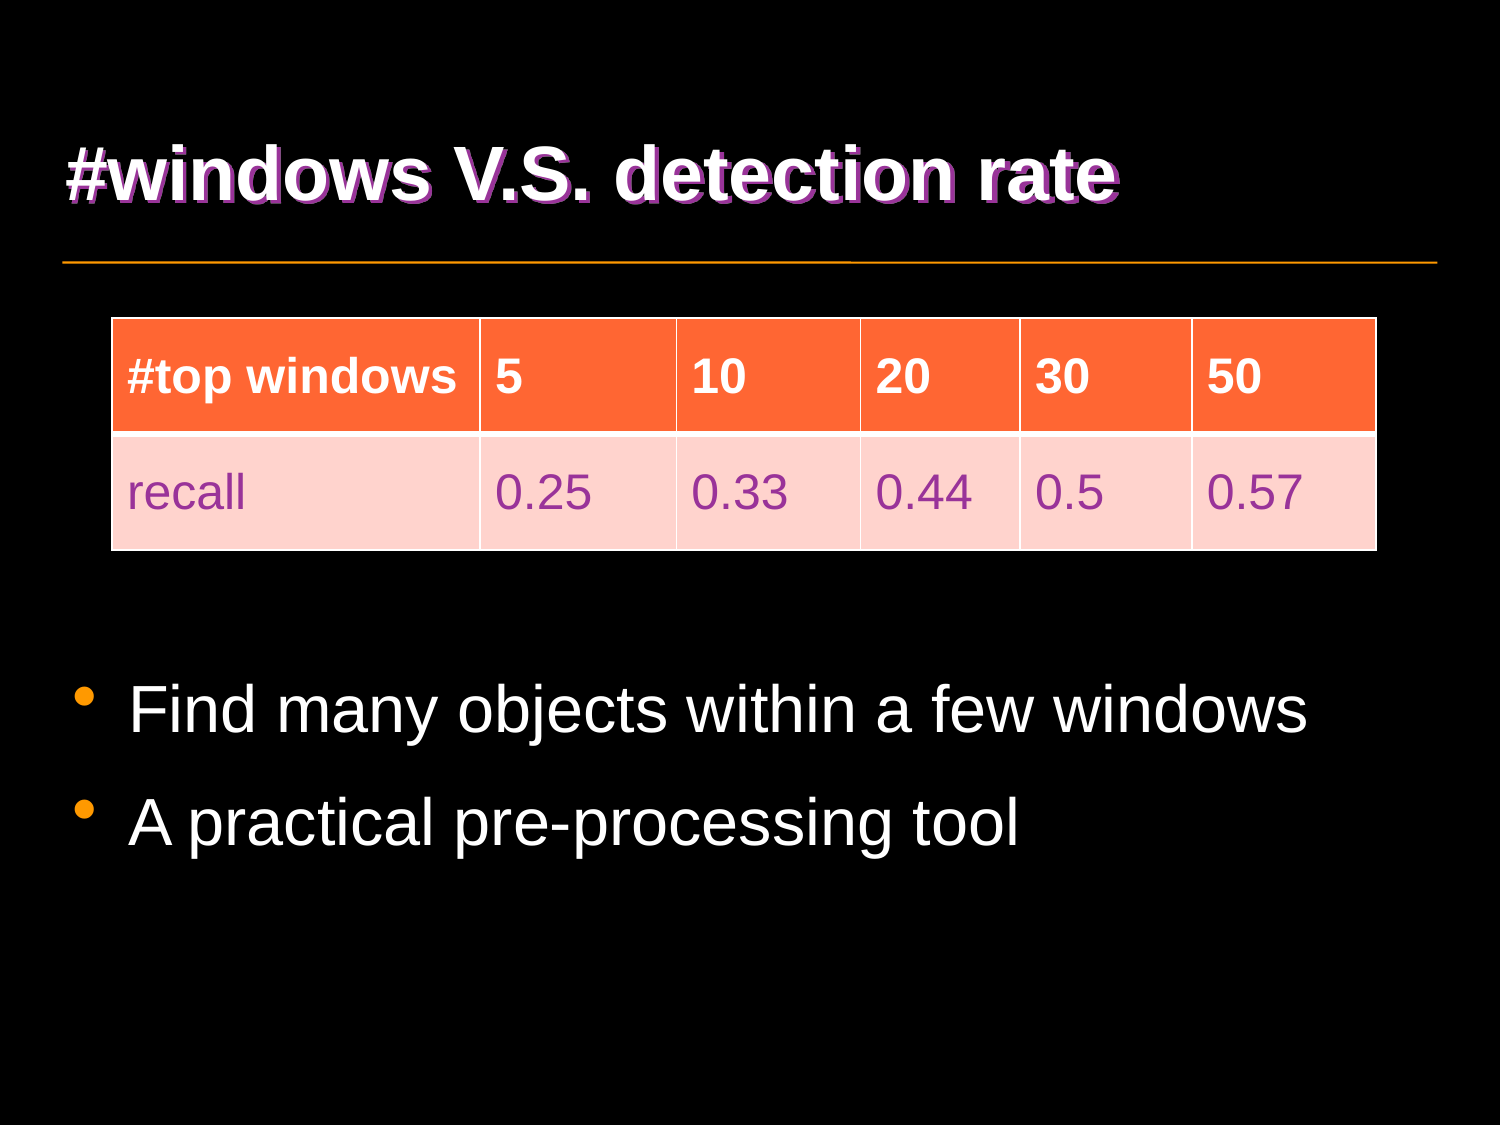

# #windows V.S. detection rate
| #top windows | 5 | 10 | 20 | 30 | 50 |
| --- | --- | --- | --- | --- | --- |
| recall | 0.25 | 0.33 | 0.44 | 0.5 | 0.57 |
Find many objects within a few windows
A practical pre-processing tool